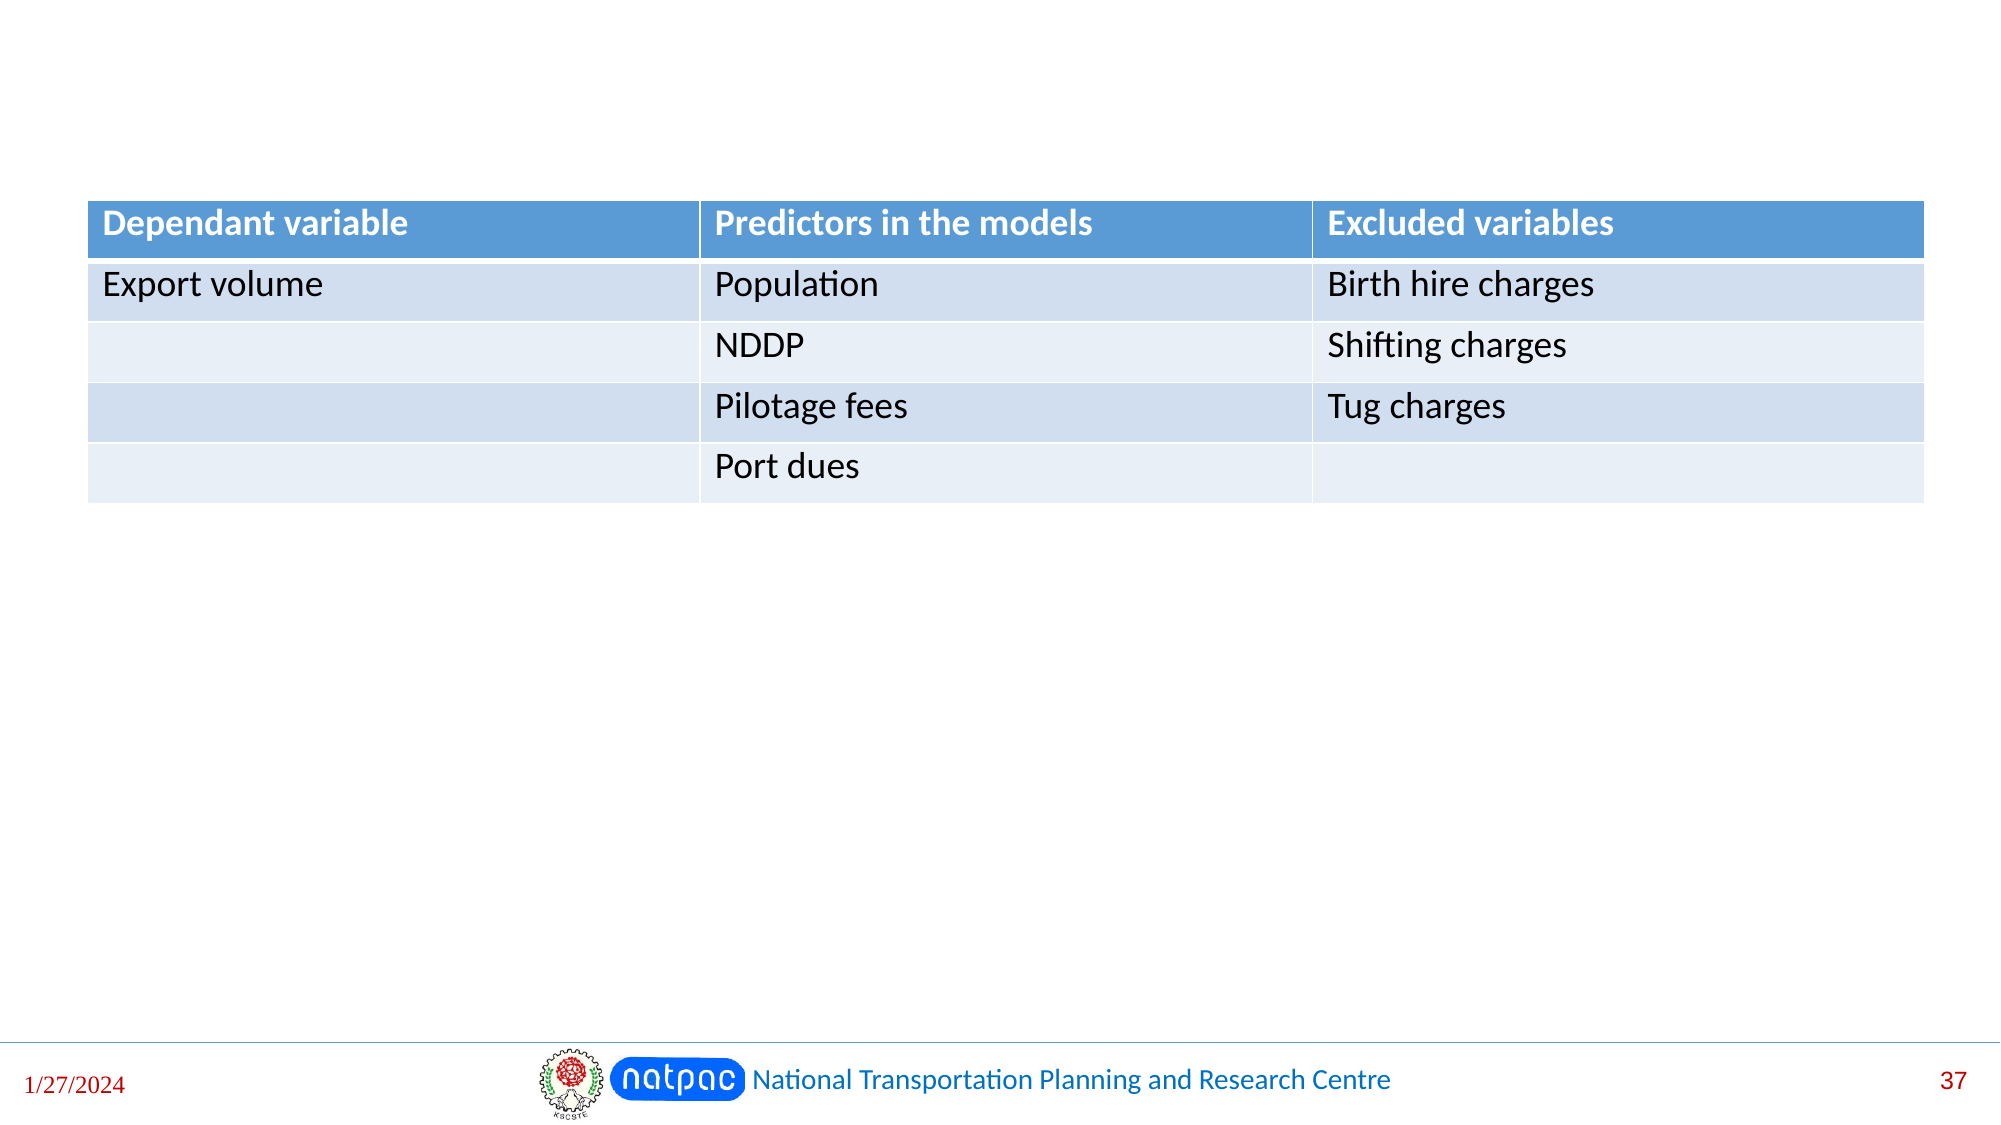

| Dependant variable | Predictors in the models | Excluded variables |
| --- | --- | --- |
| Export volume | Population | Birth hire charges |
|  | NDDP | Shifting charges |
|  | Pilotage fees | Tug charges |
|  | Port dues |  |
National Transportation Planning and Research Centre